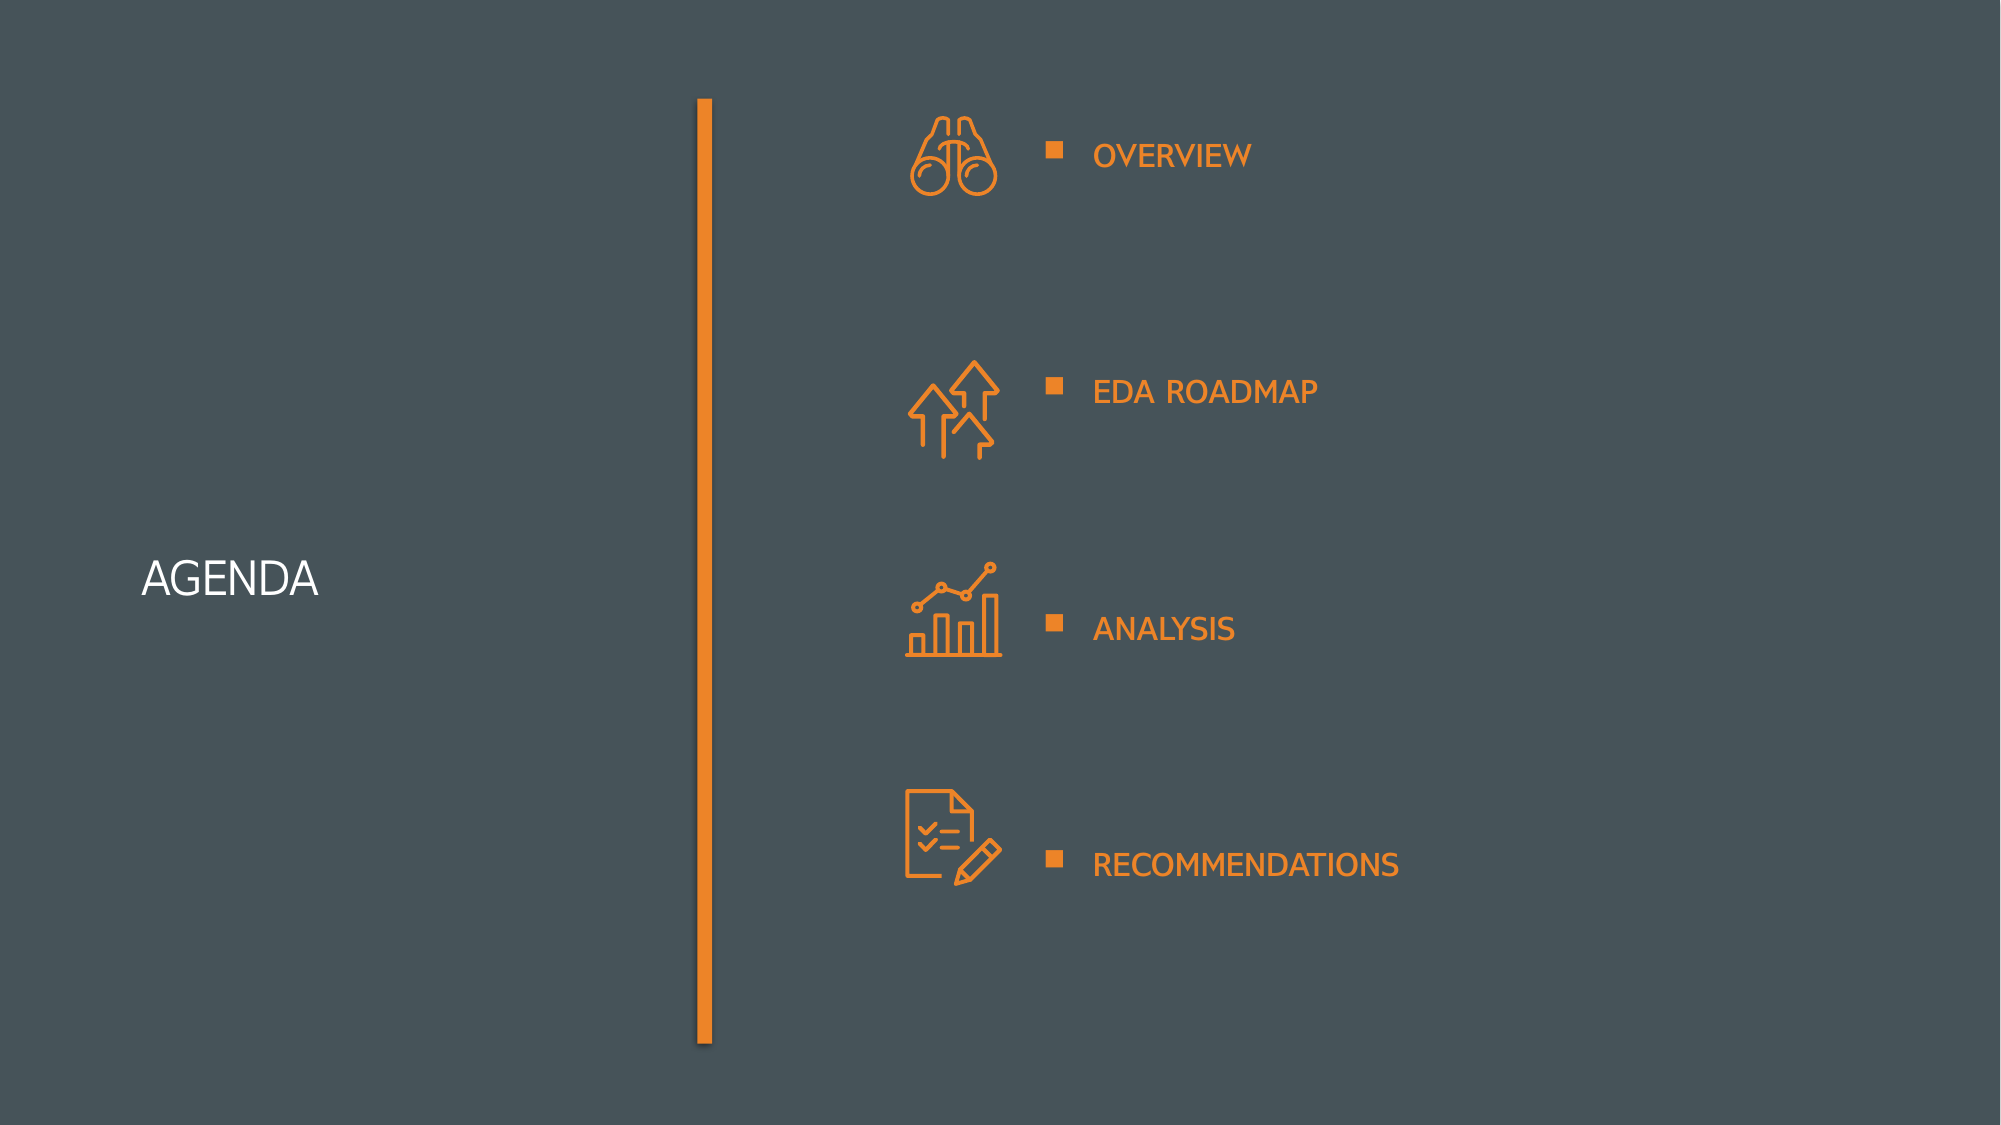

OVERVIEW

EDA ROADMAP

ANALYSIS

RECOMMENDATIONS

# Agenda